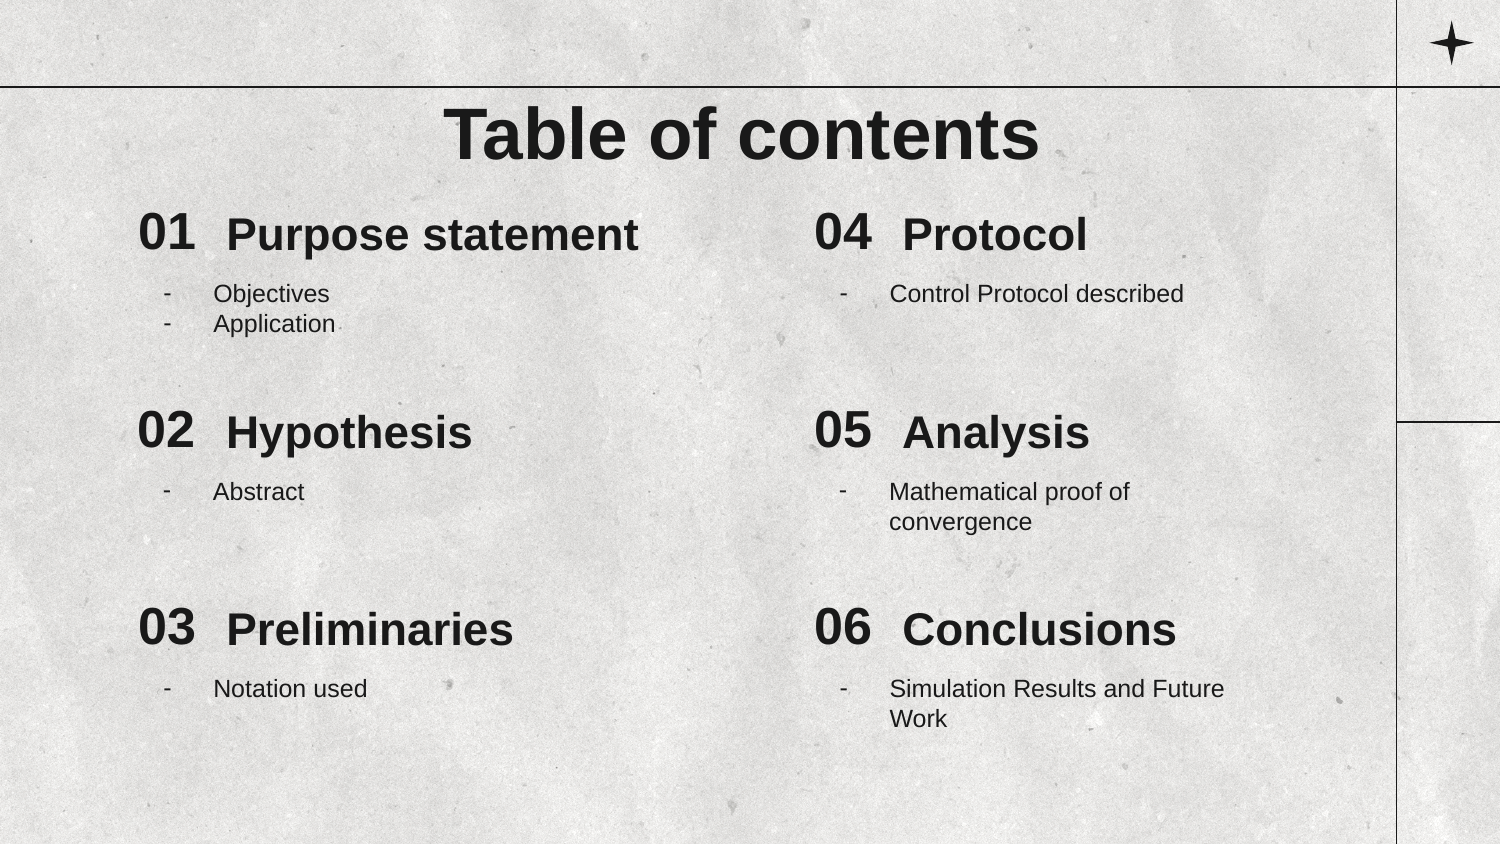

Table of contents
01
# Purpose statement
04
Protocol
Objectives
Application
Control Protocol described
02
Hypothesis
05
Analysis
Abstract
Mathematical proof of convergence
03
Preliminaries
06
Conclusions
Notation used
Simulation Results and Future Work